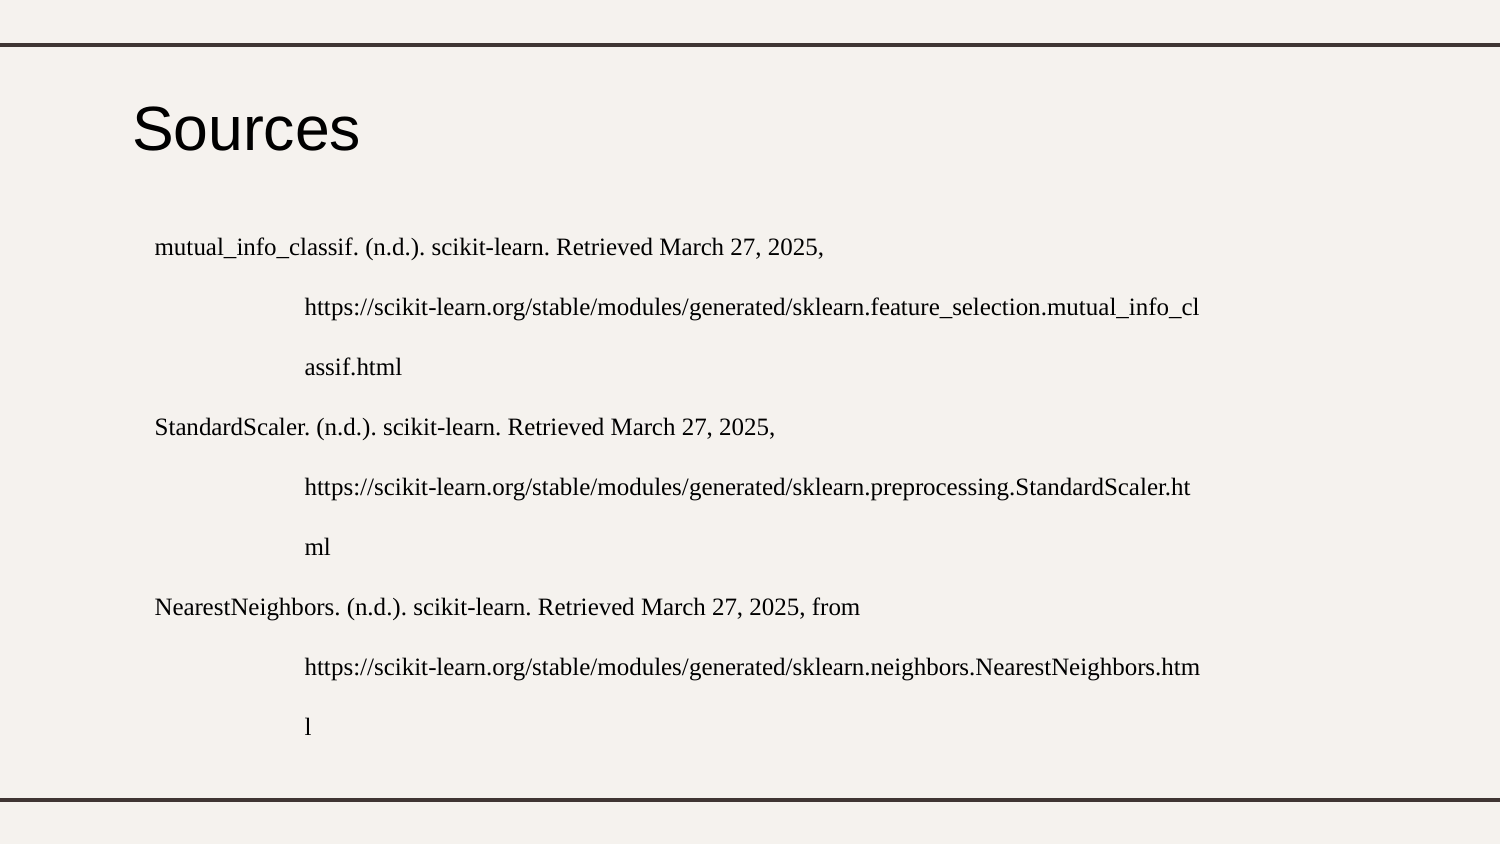

Sources
mutual_info_classif. (n.d.). scikit-learn. Retrieved March 27, 2025,
	https://scikit-learn.org/stable/modules/generated/sklearn.feature_selection.mutual_info_cl
	assif.html
StandardScaler. (n.d.). scikit-learn. Retrieved March 27, 2025,
	https://scikit-learn.org/stable/modules/generated/sklearn.preprocessing.StandardScaler.ht
	ml
NearestNeighbors. (n.d.). scikit-learn. Retrieved March 27, 2025, from
	https://scikit-learn.org/stable/modules/generated/sklearn.neighbors.NearestNeighbors.htm
	l